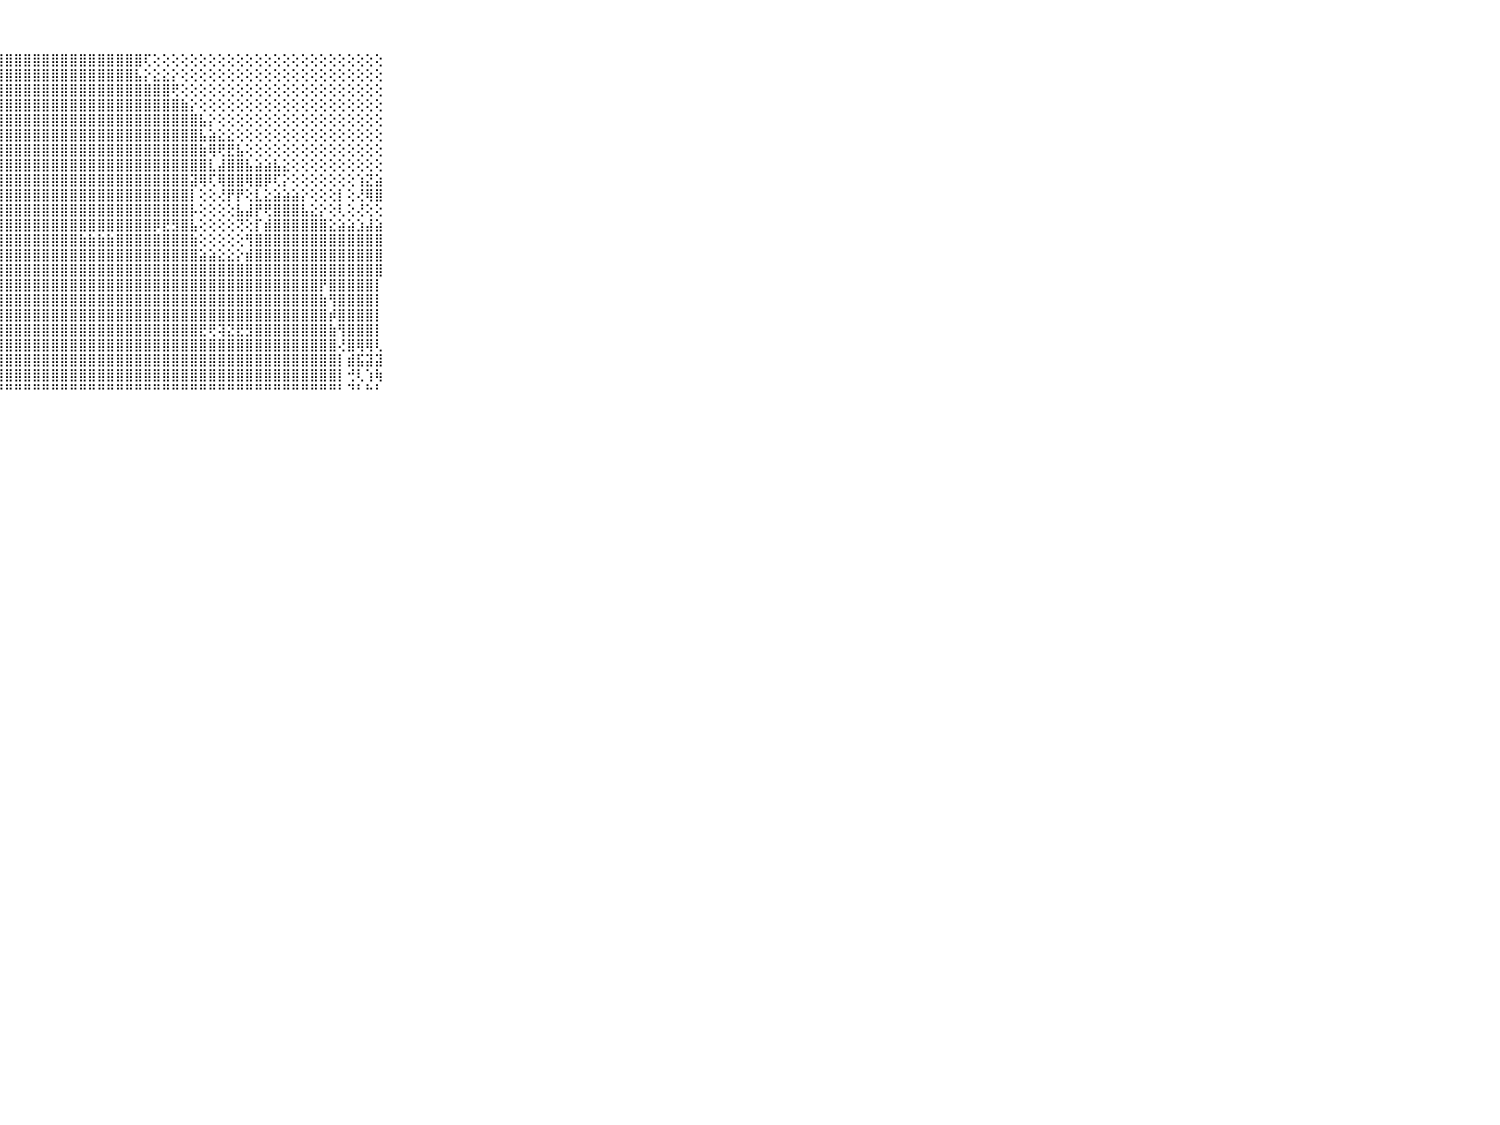

⠀⠀⠀⠀⠀⠀⠀⠀⠀⠀⠀⣿⣿⣿⣿⣿⣿⣿⣿⣿⣿⣿⣿⣿⣿⣿⣿⣿⣿⣿⣿⣿⣿⣿⣿⣿⣿⣿⣿⣿⣿⣿⣿⢏⢕⢕⢕⢕⢕⢕⢕⢕⢕⢕⢕⢕⢕⢕⢕⢕⢕⢕⢕⢕⢕⢕⢕⢕⢕⠀⠀⠀⠀⠀⠀⠀⠀⠀⠀⠀⠀
⠀⠀⠀⠀⠀⠀⠀⠀⠀⠀⠀⣿⣿⣿⣿⣿⣿⣿⣿⣿⣿⣿⣿⣿⣿⣿⣿⣿⣿⣿⣿⣿⣿⣿⣿⣿⣿⣿⣿⣿⣿⣿⣧⡕⣕⣕⡕⢕⢕⢕⢕⢕⢕⢕⢕⢕⢕⢕⢕⢕⢕⢕⢕⢕⢕⢕⢕⢕⢕⠀⠀⠀⠀⠀⠀⠀⠀⠀⠀⠀⠀
⠀⠀⠀⠀⠀⠀⠀⠀⠀⠀⠀⢹⣿⣿⣿⣿⣿⣿⣿⣿⣿⣿⣿⣿⣿⣿⣿⣿⣿⣿⣿⣿⣿⣿⣿⣿⣿⣿⣿⣿⣿⣿⣿⣿⣿⣿⢟⢕⢕⢕⢕⢕⢕⢕⢕⢕⢕⢕⢕⢕⢕⢕⢕⢕⢕⢕⢕⢕⢕⠀⠀⠀⠀⠀⠀⠀⠀⠀⠀⠀⠀
⠀⠀⠀⠀⠀⠀⠀⠀⠀⠀⠀⢕⢝⢻⣿⣿⣿⣿⣿⣿⣿⣿⣿⣿⣿⣿⣿⣿⣿⣿⣿⣿⣿⣿⣿⣿⣿⣿⣿⣿⣿⣿⣿⣿⣿⣿⣿⣷⡕⢕⢕⢕⢕⢕⢕⢕⢕⢕⢕⢕⢕⢕⢕⢕⢕⢕⢕⢕⢕⠀⠀⠀⠀⠀⠀⠀⠀⠀⠀⠀⠀
⠀⠀⠀⠀⠀⠀⠀⠀⠀⠀⠀⣕⡕⢜⣿⣿⣿⣿⣿⣿⣿⣿⣿⣿⣿⣿⣿⣿⣿⣿⣿⣿⣿⣿⣿⣿⣿⣿⣿⣿⣿⣿⣿⣿⣿⣿⣿⣿⣿⣧⡕⢕⢕⢕⢕⢕⢕⢕⢕⢕⢕⢕⢕⢕⢕⢕⢕⢕⢕⠀⠀⠀⠀⠀⠀⠀⠀⠀⠀⠀⠀
⠀⠀⠀⠀⠀⠀⠀⠀⠀⠀⠀⢱⢜⢸⣿⣿⣷⣿⣿⣿⣿⣿⣿⣿⣿⣿⣿⣿⣿⣿⣿⣿⣿⣿⣿⣿⣿⣿⣿⣿⣿⣿⣿⣿⣿⣿⣿⣿⣿⣧⣵⣕⣕⢕⢕⢕⢕⢕⢕⢕⢕⢕⢕⢕⢕⢕⢕⢕⢕⠀⠀⠀⠀⠀⠀⠀⠀⠀⠀⠀⠀
⠀⠀⠀⠀⠀⠀⠀⠀⠀⠀⠀⢸⢜⣷⣿⣿⣿⣿⣿⣿⣿⣿⣿⣿⣿⣿⣿⣿⣿⣿⣿⣿⣿⣿⣿⣿⣿⣿⣿⣿⣿⣿⣿⣿⣿⣿⣿⣿⣿⣷⢿⢟⣟⣧⢕⢕⢕⢕⢕⢕⢕⢕⢕⢕⢕⢕⢕⢕⢕⠀⠀⠀⠀⠀⠀⠀⠀⠀⠀⠀⠀
⠀⠀⠀⠀⠀⠀⠀⠀⠀⠀⠀⢜⢕⢗⣿⣿⣿⣿⣿⣿⣿⣿⣿⣿⣿⣿⣿⣿⣿⣿⣿⣿⣿⣿⣿⣿⣿⣿⣿⣿⣿⣿⣿⣿⣿⣿⣿⣿⣿⣿⣇⣼⣿⣿⣧⣵⣵⣧⣕⢕⢕⢕⢕⢕⢕⢕⢕⢕⢕⠀⠀⠀⠀⠀⠀⠀⠀⠀⠀⠀⠀
⠀⠀⠀⠀⠀⠀⠀⠀⠀⠀⠀⢕⢕⢕⣿⣿⣿⡿⣿⣿⣿⣿⢟⣿⣿⣿⣿⣿⣿⣿⣿⣿⣿⣿⣿⣿⣿⣿⣿⣿⣿⣿⣿⣿⣿⣿⣿⣿⣽⢿⢏⢿⣿⣿⢿⣿⡿⢏⡕⢕⢕⢕⢕⢕⢕⢕⢱⣝⣵⠀⠀⠀⠀⠀⠀⠀⠀⠀⠀⠀⠀
⠀⠀⠀⠀⠀⠀⠀⠀⠀⠀⠀⢕⢕⢕⣿⣿⣿⡱⡏⡝⢜⣿⣟⢕⣻⣿⣿⣿⣿⣿⣿⣿⣿⣿⣿⣿⣿⣿⣿⣿⣿⣿⣿⣿⣿⣿⣿⣿⡇⢕⢕⢜⡟⡟⢕⣇⣕⣵⣵⣵⡕⢕⢕⢕⡇⢕⢜⢿⣿⠀⠀⠀⠀⠀⠀⠀⠀⠀⠀⠀⠀
⠀⠀⠀⠀⠀⠀⠀⠀⠀⠀⠀⣷⣷⣿⣿⣿⣿⡇⣿⣿⣿⣼⡽⡕⢸⣿⣿⣿⣿⣿⣿⣿⣿⣿⣿⣿⣿⣿⣿⣿⣿⣿⣿⣿⣿⣿⣿⣿⡧⢕⢕⢕⢕⣧⣼⡟⢟⣿⣿⣿⣧⣕⡕⢕⢇⢕⢜⢕⢕⠀⠀⠀⠀⠀⠀⠀⠀⠀⠀⠀⠀
⠀⠀⠀⠀⠀⠀⠀⠀⠀⠀⠀⣸⣹⣿⣿⣿⣿⡇⢹⣿⣿⣿⣳⡳⣾⣿⣿⣿⣿⣿⣿⣿⣿⣿⣿⣿⣿⣿⣿⣿⣿⣿⣿⣿⡿⣟⣻⣿⣧⢕⢕⢕⢕⢝⢕⡏⣾⣿⣿⣿⣿⣿⣿⣕⣵⣵⣱⣼⣵⠀⠀⠀⠀⠀⠀⠀⠀⠀⠀⠀⠀
⠀⠀⠀⠀⠀⠀⠀⠀⠀⠀⠀⢿⣿⣿⣿⣿⣿⡇⢜⣿⣿⡱⢾⢕⢯⣿⣿⣿⣿⣿⣿⣿⣿⣿⣿⣿⣷⣷⣷⣷⣿⣿⣿⣿⣿⣿⣿⣿⣷⢕⢕⢕⢕⢕⢻⣿⣿⣿⣿⣿⣿⣿⣿⣿⣿⣿⣿⣿⣿⠀⠀⠀⠀⠀⠀⠀⠀⠀⠀⠀⠀
⠀⠀⠀⠀⠀⠀⠀⠀⠀⠀⠀⣿⣾⣿⣿⣿⣿⡇⢜⣿⣿⢵⢕⡕⢕⢸⣿⣿⣿⣿⣿⣿⣿⣿⣿⣿⣿⣿⣿⣿⣿⣿⣿⣿⣿⣿⣿⣿⣿⣵⣵⣕⣕⡕⣾⣿⣿⣿⣿⣿⣿⣿⣿⣿⣿⣿⣿⣿⣿⠀⠀⠀⠀⠀⠀⠀⠀⠀⠀⠀⠀
⠀⠀⠀⠀⠀⠀⠀⠀⠀⠀⠀⣿⣿⣿⣿⣿⣿⡇⢕⣿⣿⡇⢕⡇⢕⢸⣿⣿⣿⣿⣿⣿⣿⣿⣿⣿⣿⣿⣿⣿⣿⣿⣿⣿⣿⣿⣿⣿⣿⣿⣿⣿⣿⣿⣿⣿⣿⣿⣿⣿⣿⣿⣿⣿⣿⣿⣿⣿⣿⠀⠀⠀⠀⠀⠀⠀⠀⠀⠀⠀⠀
⠀⠀⠀⠀⠀⠀⠀⠀⠀⠀⠀⣿⣿⣿⣿⣿⣟⡇⢕⣿⣿⡇⢕⣿⢕⢸⣿⣿⣿⣿⣿⣿⣿⣿⣿⣿⣿⣿⣿⣿⣿⣿⣿⣿⣿⣿⣿⣿⣿⣿⣿⣿⣿⣿⣿⣿⣿⣿⣿⣿⣿⣿⡟⣿⣿⣿⣿⣿⡇⠀⠀⠀⠀⠀⠀⠀⠀⠀⠀⠀⠀
⠀⠀⠀⠀⠀⠀⠀⠀⠀⠀⠀⣿⣿⣿⣿⣿⣿⣕⣕⣿⡟⢕⣼⣿⢕⢸⣿⣿⣿⣿⣿⣿⣿⣿⣿⣿⣿⣿⣿⣿⣿⣿⣿⣿⣿⣿⣿⣿⣿⣿⣿⣿⣿⣿⣿⣿⣿⣿⣿⣿⣿⣿⣷⢻⣿⣿⣿⣿⡇⠀⠀⠀⠀⠀⠀⠀⠀⠀⠀⠀⠀
⠀⠀⠀⠀⠀⠀⠀⠀⠀⠀⠀⣿⣿⣝⣹⣿⣿⣿⣿⣿⣕⣸⣿⣿⣵⣼⣿⣿⣿⣿⣿⣿⣿⣿⣿⣿⣿⣿⣿⣿⣿⣿⣿⣿⣿⣿⣿⣿⣿⣿⣿⣿⣿⣿⣿⣿⣿⣿⣿⣿⣿⣿⣿⡾⣿⣿⣿⣿⡇⠀⠀⠀⠀⠀⠀⠀⠀⠀⠀⠀⠀
⠀⠀⠀⠀⠀⠀⠀⠀⠀⠀⠀⣿⣷⢗⢞⣿⣿⣿⣿⣿⣿⣿⣿⣿⢿⣿⣿⣿⣿⣿⣿⣿⣿⣿⣿⣿⣿⣿⣿⣿⣿⣿⣿⣿⣿⣿⣿⣿⣿⣟⢟⢽⣝⣟⣻⣿⣿⣿⣿⣿⣿⣿⣿⣷⢻⣿⣿⣿⡇⠀⠀⠀⠀⠀⠀⠀⠀⠀⠀⠀⠀
⠀⠀⠀⠀⠀⠀⠀⠀⠀⠀⠀⡿⢟⣕⣜⣝⣻⣽⣿⡿⢿⣿⣿⣿⣷⣯⣿⣿⣿⣿⣿⣿⣿⣿⣿⣿⣿⣿⣿⣿⣿⣿⣿⣿⣿⣿⣿⣿⣿⣿⣿⣿⣿⣿⣿⣿⣿⣿⣿⣿⣿⣿⣿⣿⢜⣿⢿⢿⢇⠀⠀⠀⠀⠀⠀⠀⠀⠀⠀⠀⠀
⠀⠀⠀⠀⠀⠀⠀⠀⠀⠀⠀⣷⣷⣿⣿⣿⣿⣿⣿⣿⣾⣿⣿⣿⣿⣿⣿⣿⣿⣿⣿⣿⣿⣿⣿⣿⣿⣿⣿⣿⣿⣿⣿⣿⣿⣿⣿⣿⣿⣿⣿⣿⣿⣿⣿⣿⣿⣿⣿⣿⣿⣿⣿⣿⡇⣾⣯⣽⣽⠀⠀⠀⠀⠀⠀⠀⠀⠀⠀⠀⠀
⠀⠀⠀⠀⠀⠀⠀⠀⠀⠀⠀⣿⣿⣿⣿⣿⣿⣿⣿⣿⣿⣿⣿⣿⣿⣿⣿⣿⣿⣿⣿⣿⣿⣿⣿⣿⣿⣿⣿⣿⣿⣿⣿⣿⣿⣿⣿⣿⣿⣿⣿⣿⣿⣿⣿⣿⣿⣿⣿⣿⣿⣿⣿⣿⡇⢚⢇⢱⢷⠀⠀⠀⠀⠀⠀⠀⠀⠀⠀⠀⠀
⠀⠀⠀⠀⠀⠀⠀⠀⠀⠀⠀⠛⠛⠛⠛⠛⠛⠛⠛⠛⠛⠛⠛⠛⠛⠛⠛⠛⠛⠛⠛⠛⠛⠛⠛⠛⠛⠛⠛⠛⠛⠛⠛⠛⠛⠛⠛⠛⠛⠛⠛⠛⠛⠛⠛⠛⠛⠛⠛⠛⠛⠛⠛⠛⠃⠙⠃⠓⠃⠀⠀⠀⠀⠀⠀⠀⠀⠀⠀⠀⠀